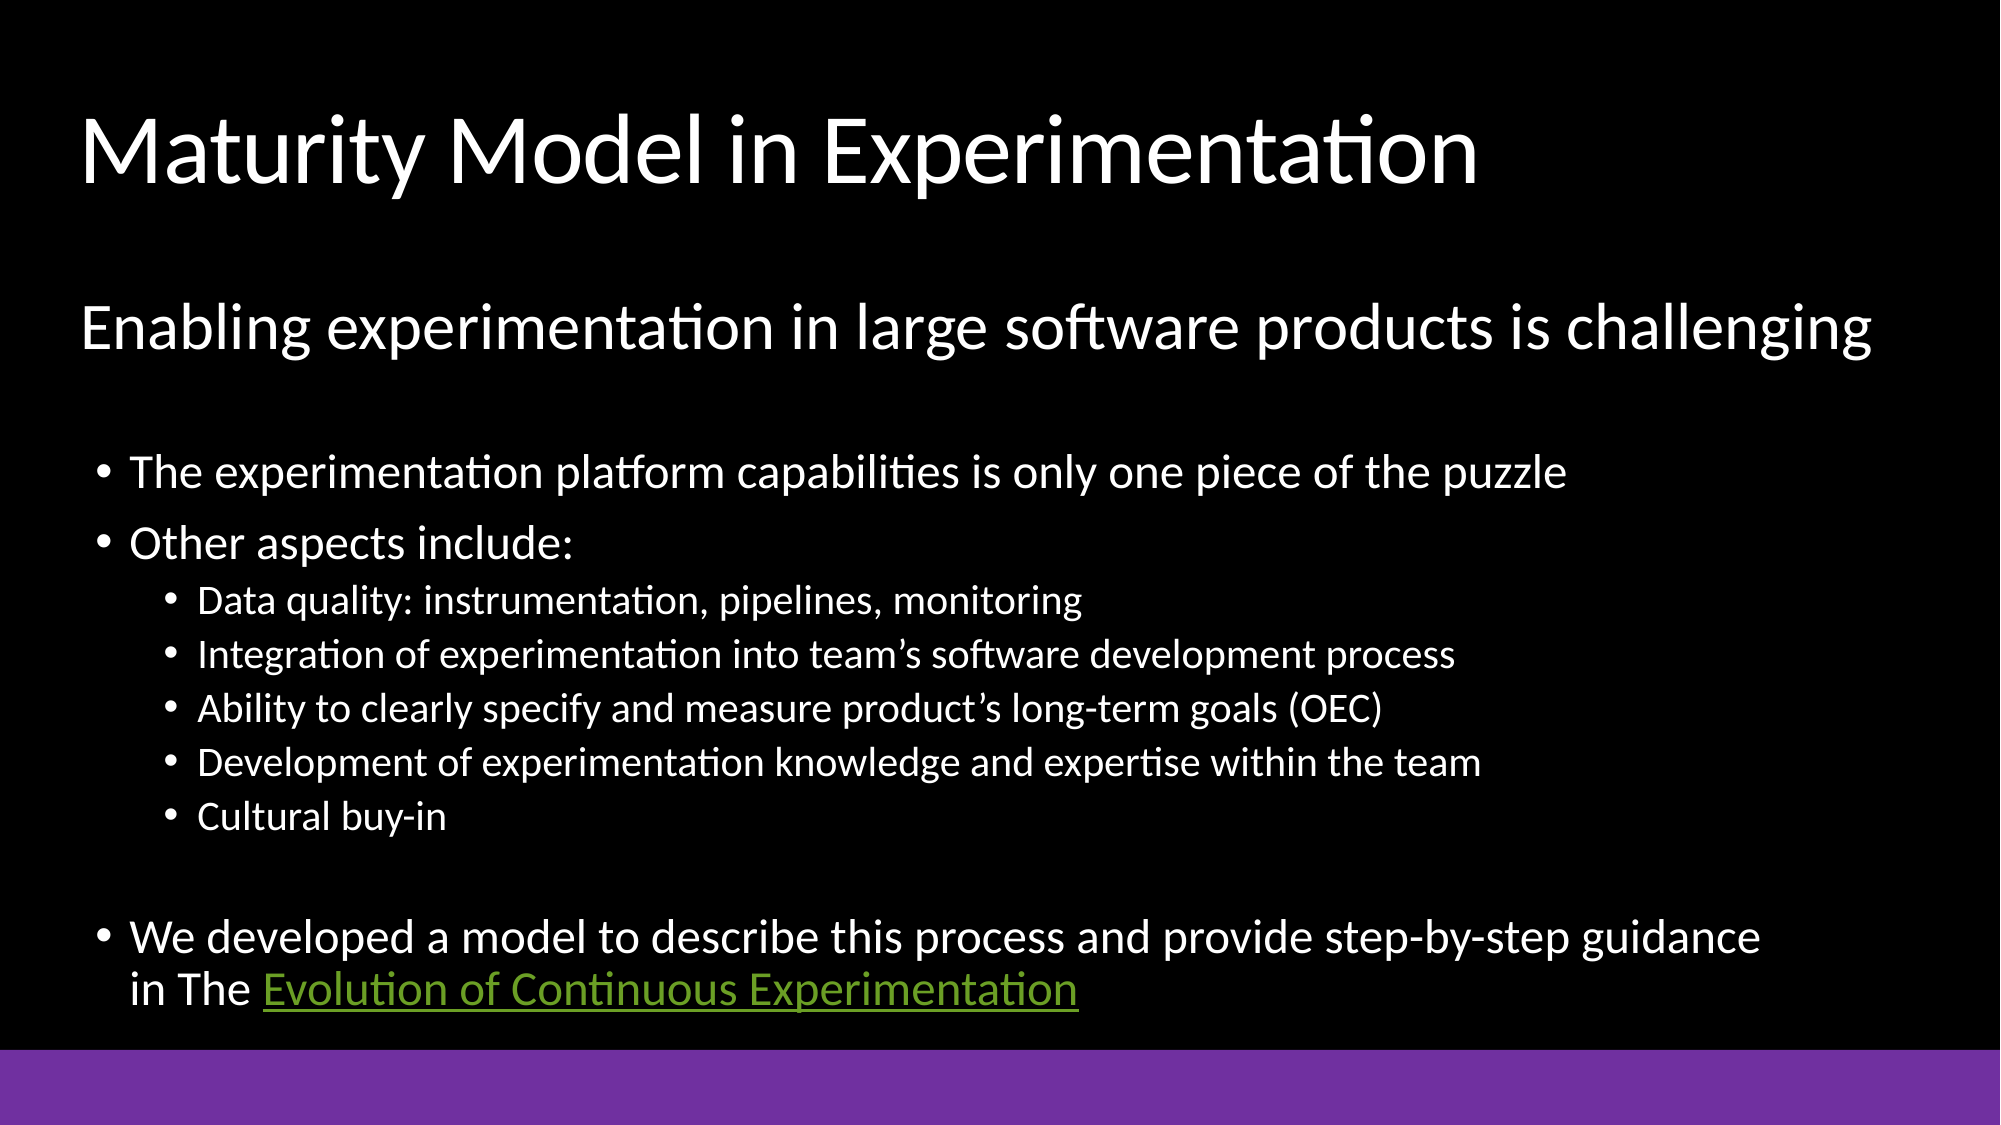

# Maturity Model in Experimentation
Enabling experimentation in large software products is challenging
The experimentation platform capabilities is only one piece of the puzzle
Other aspects include:
Data quality: instrumentation, pipelines, monitoring
Integration of experimentation into team’s software development process
Ability to clearly specify and measure product’s long-term goals (OEC)
Development of experimentation knowledge and expertise within the team
Cultural buy-in

We developed a model to describe this process and provide step-by-step guidance in The Evolution of Continuous Experimentation